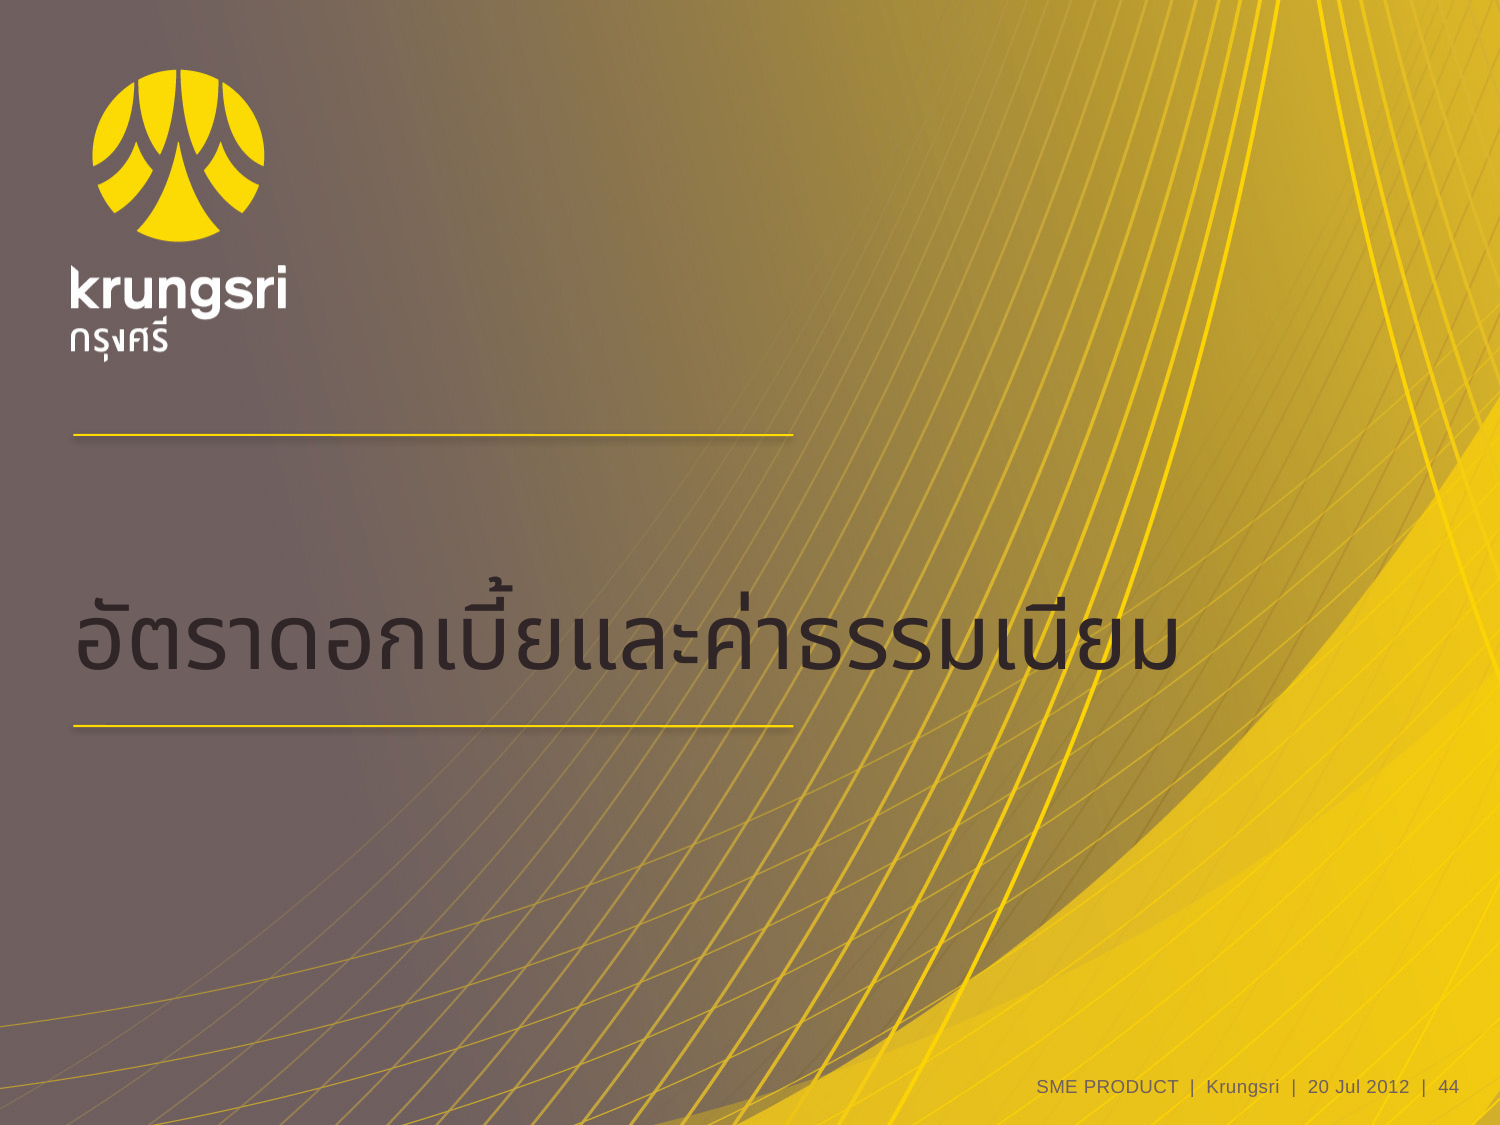

อัตราดอกเบี้ยและค่าธรรมเนียม
SME PRODUCT  |  Krungsri  |  20 Jul 2012  |
44